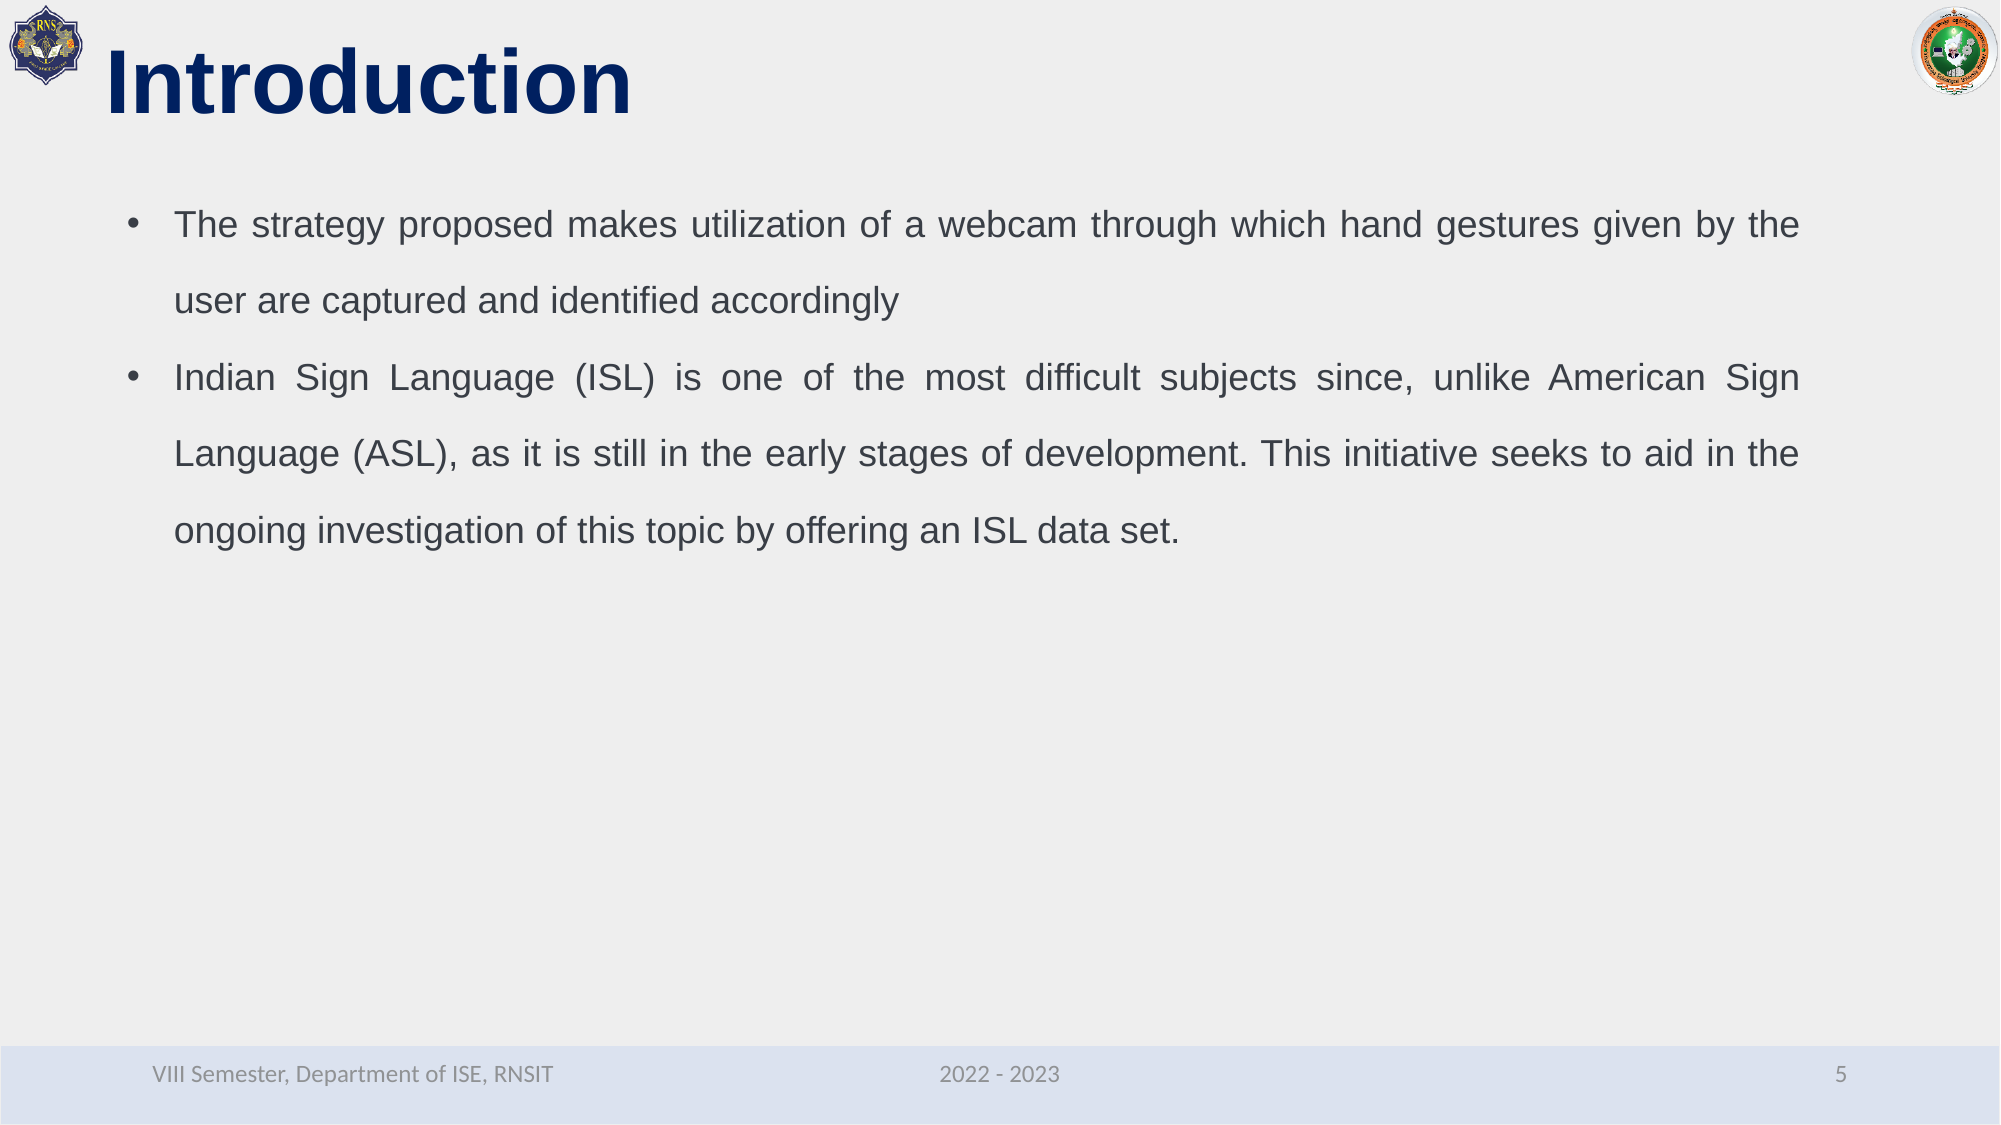

# Introduction
The strategy proposed makes utilization of a webcam through which hand gestures given by the user are captured and identified accordingly
Indian Sign Language (ISL) is one of the most difficult subjects since, unlike American Sign Language (ASL), as it is still in the early stages of development. This initiative seeks to aid in the ongoing investigation of this topic by offering an ISL data set.

VIII Semester, Department of ISE, RNSIT
2022 - 2023
5